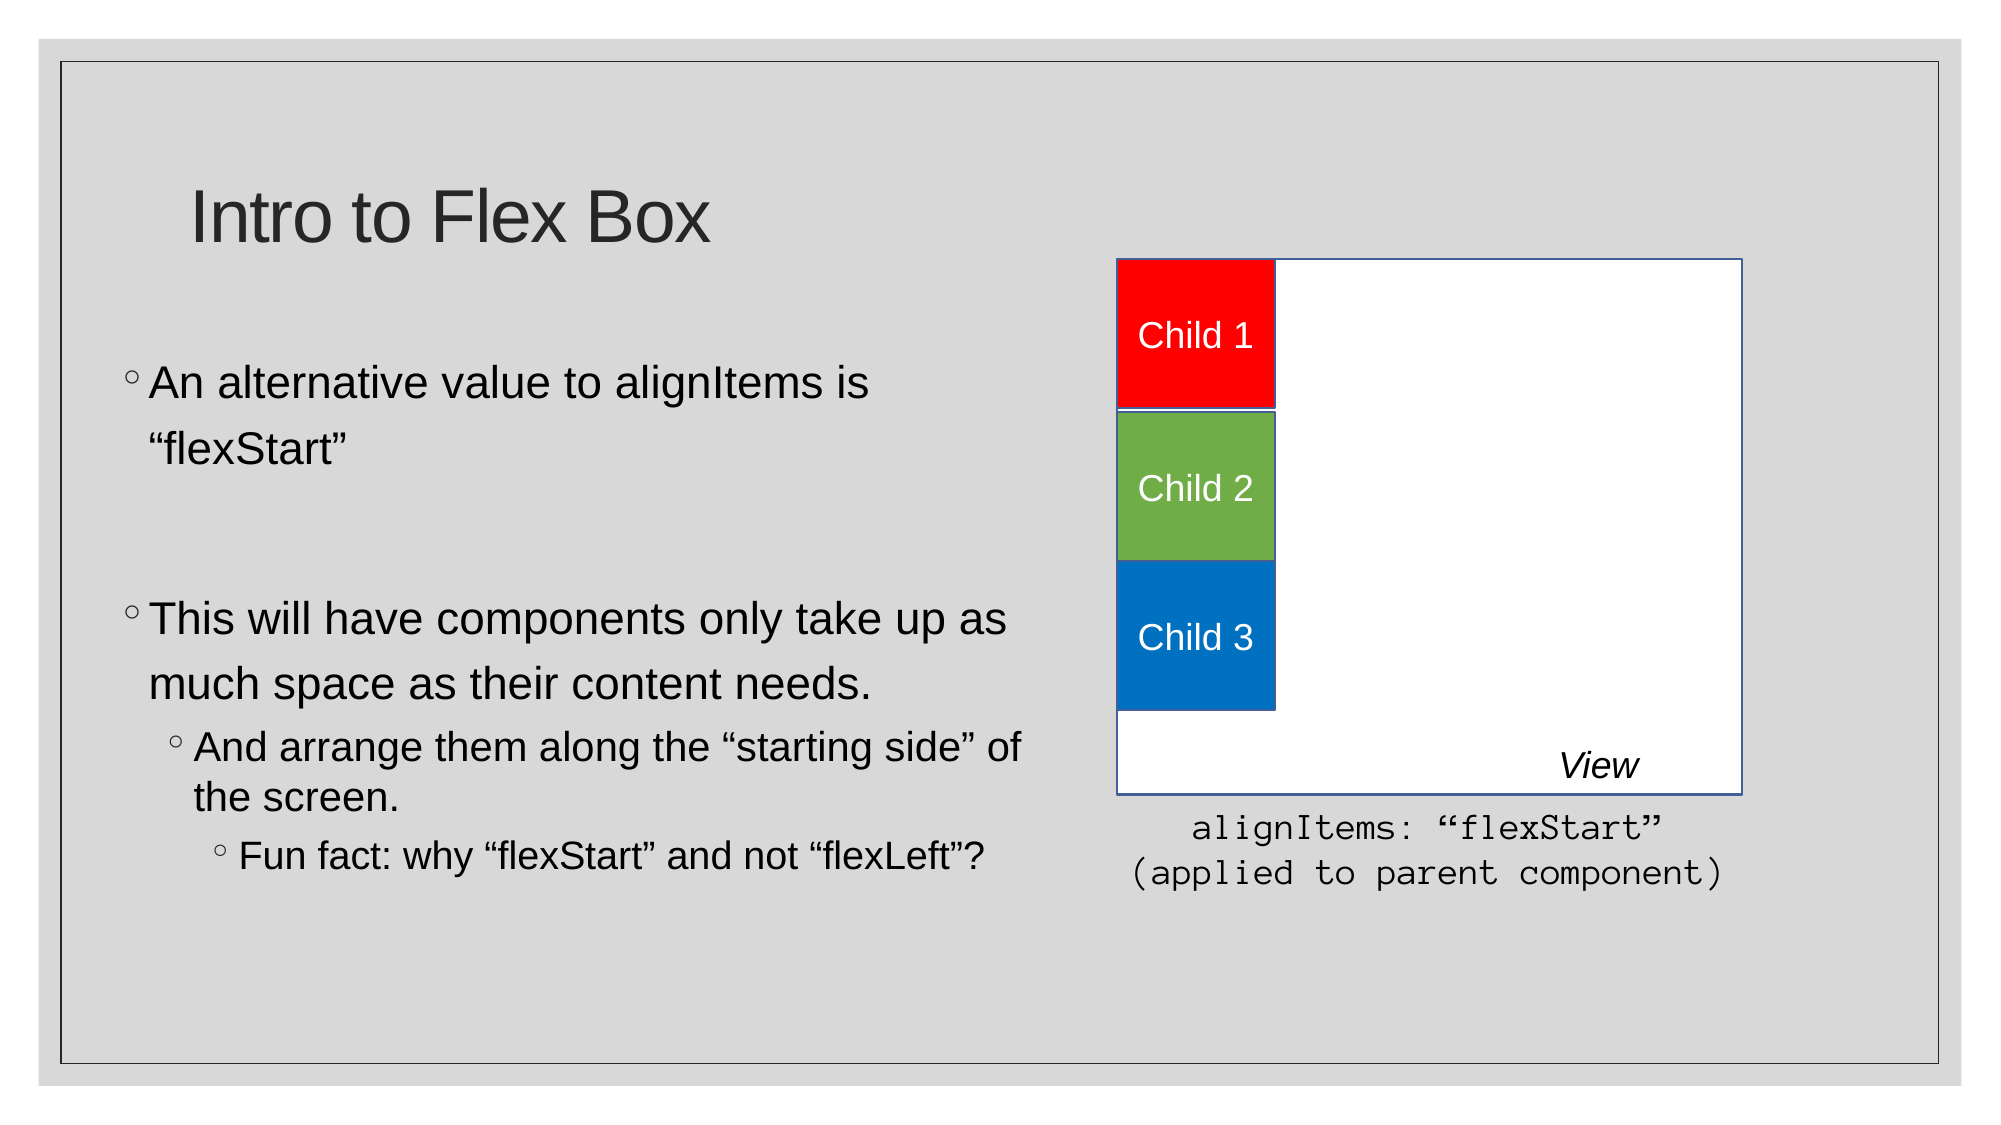

# Intro to Flex Box

Child 1
An alternative value to alignItems is “flexStart”

This will have components only take up as much space as their content needs.
And arrange them along the “starting side” of the screen.
Fun fact: why “flexStart” and not “flexLeft”?

Child 2
Child 3
View
alignItems: “flexStart”
(applied to parent component)